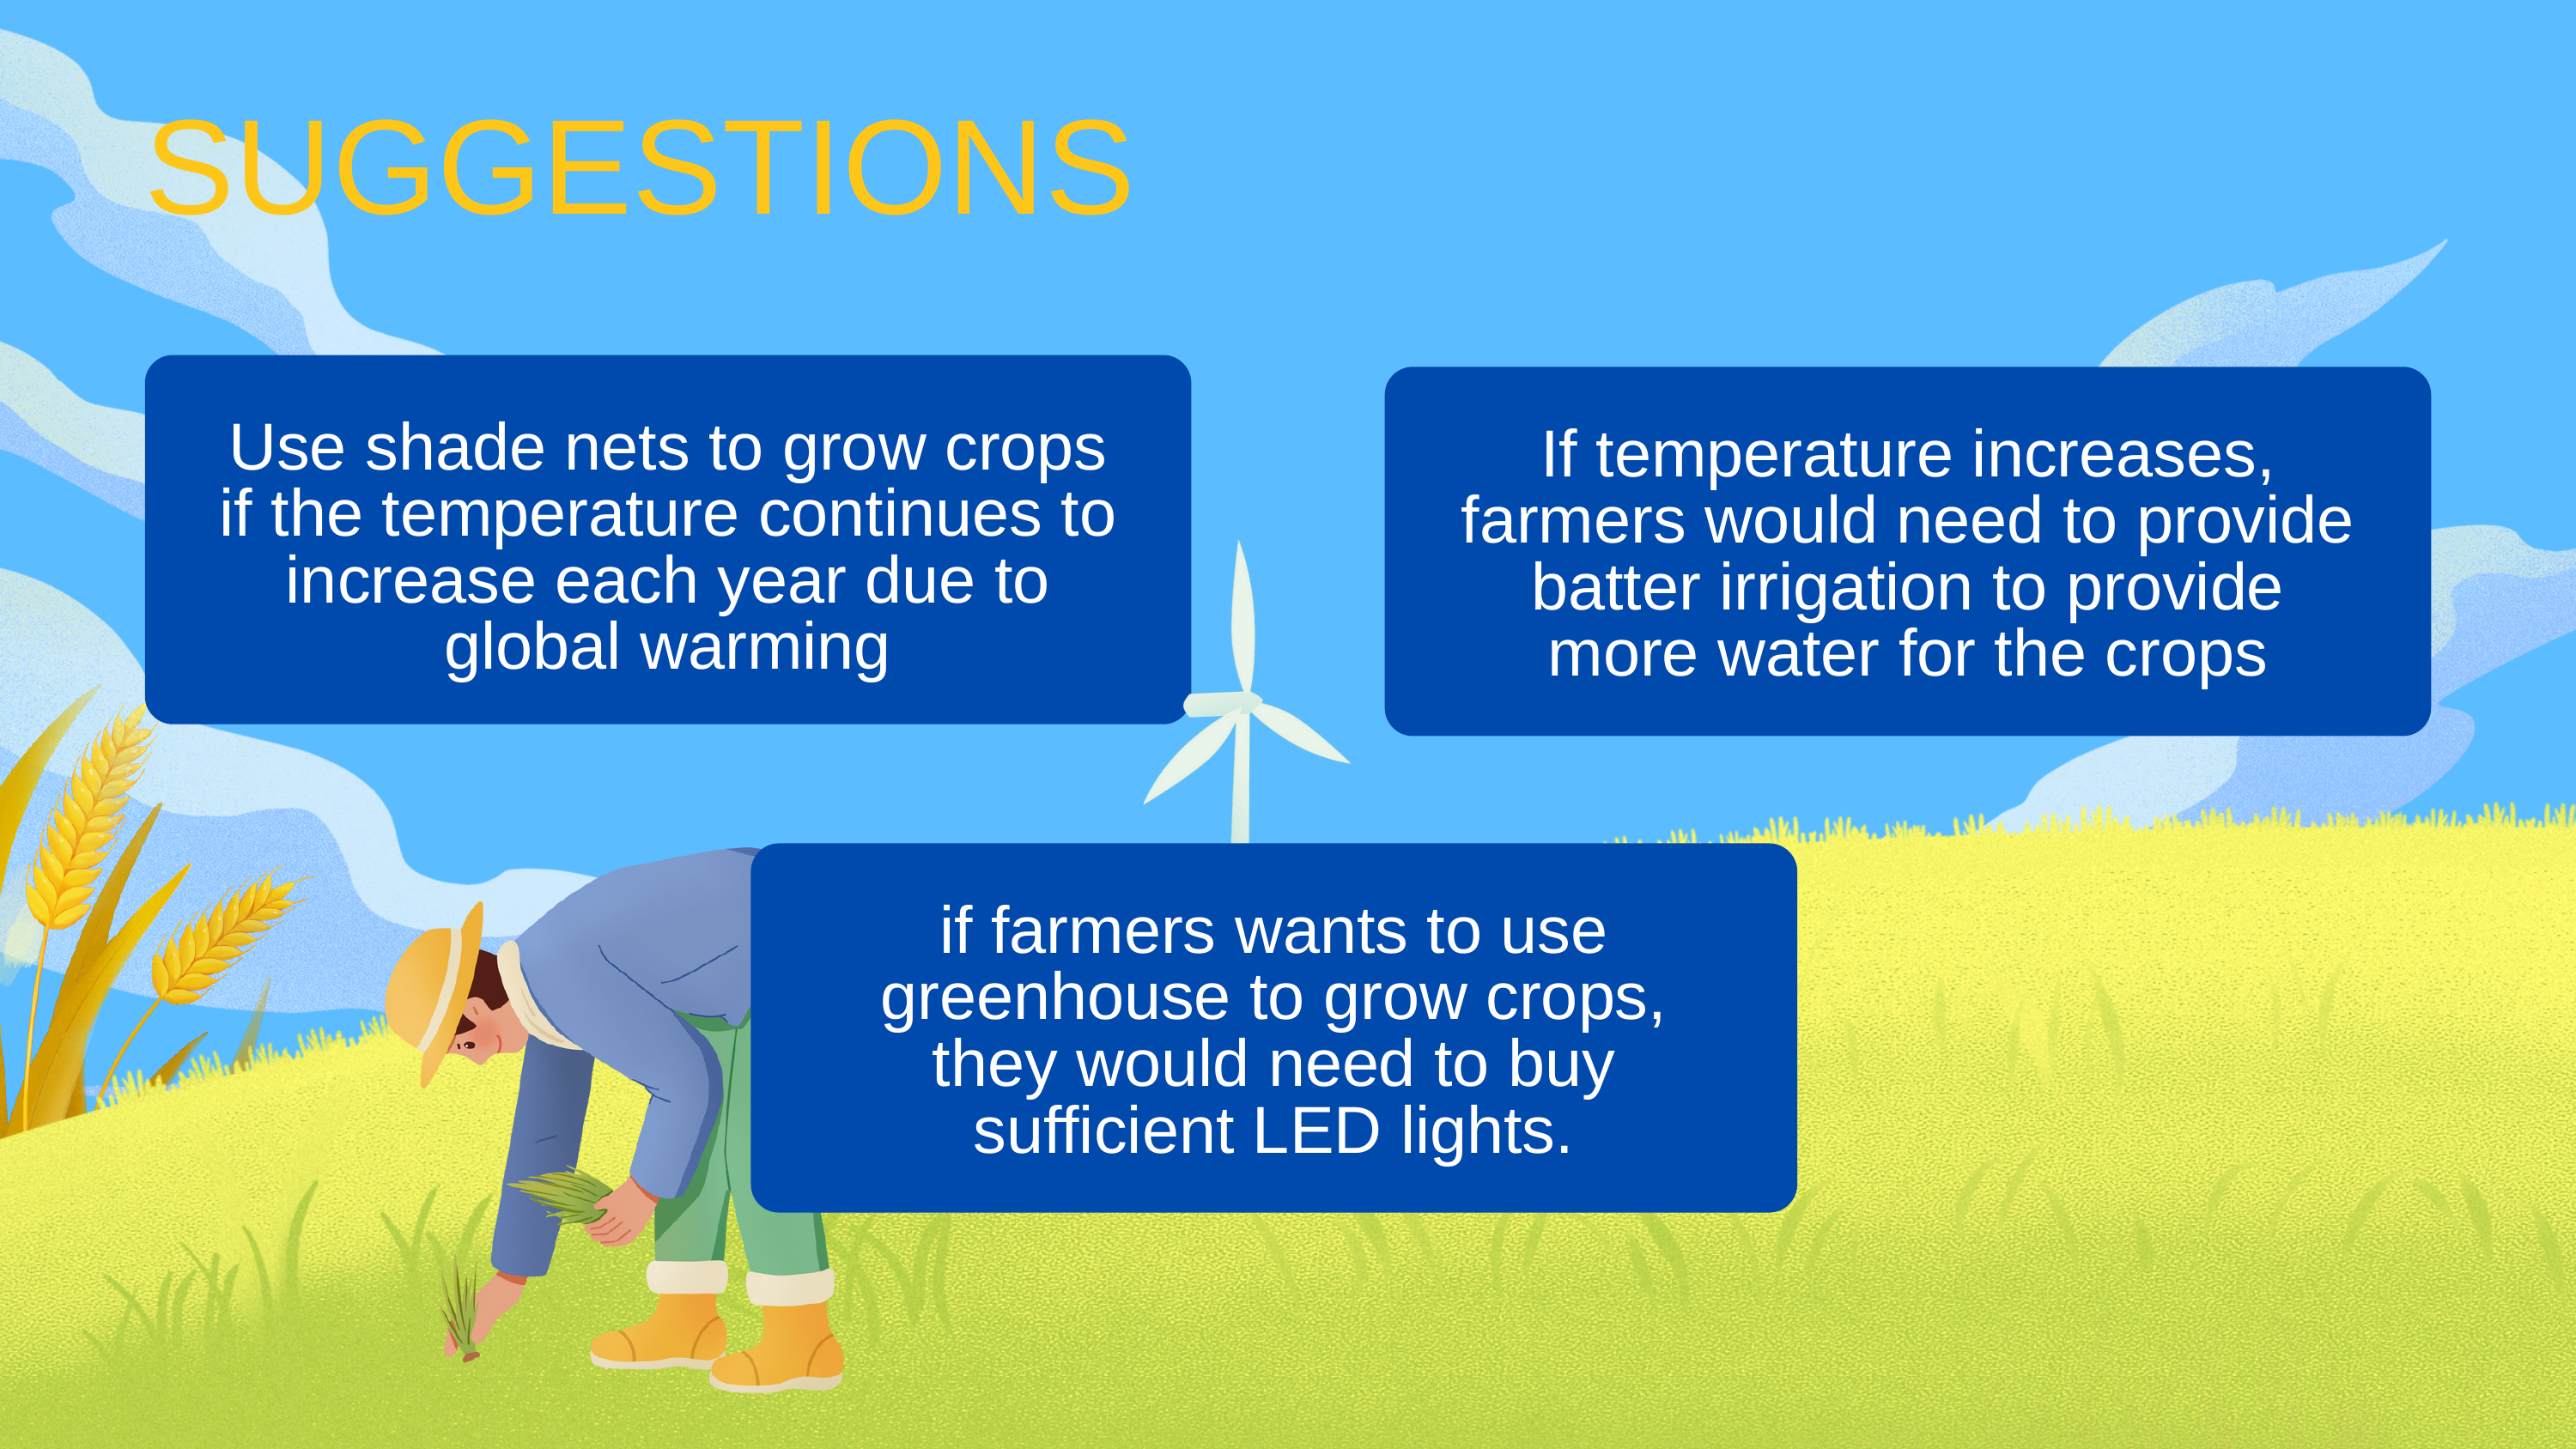

SUGGESTIONS

Use shade nets to grow crops if the temperature continues to increase each year due to global warming
If temperature increases, farmers would need to provide batter irrigation to provide more water for the crops

if farmers wants to use greenhouse to grow crops, they would need to buy sufficient LED lights.